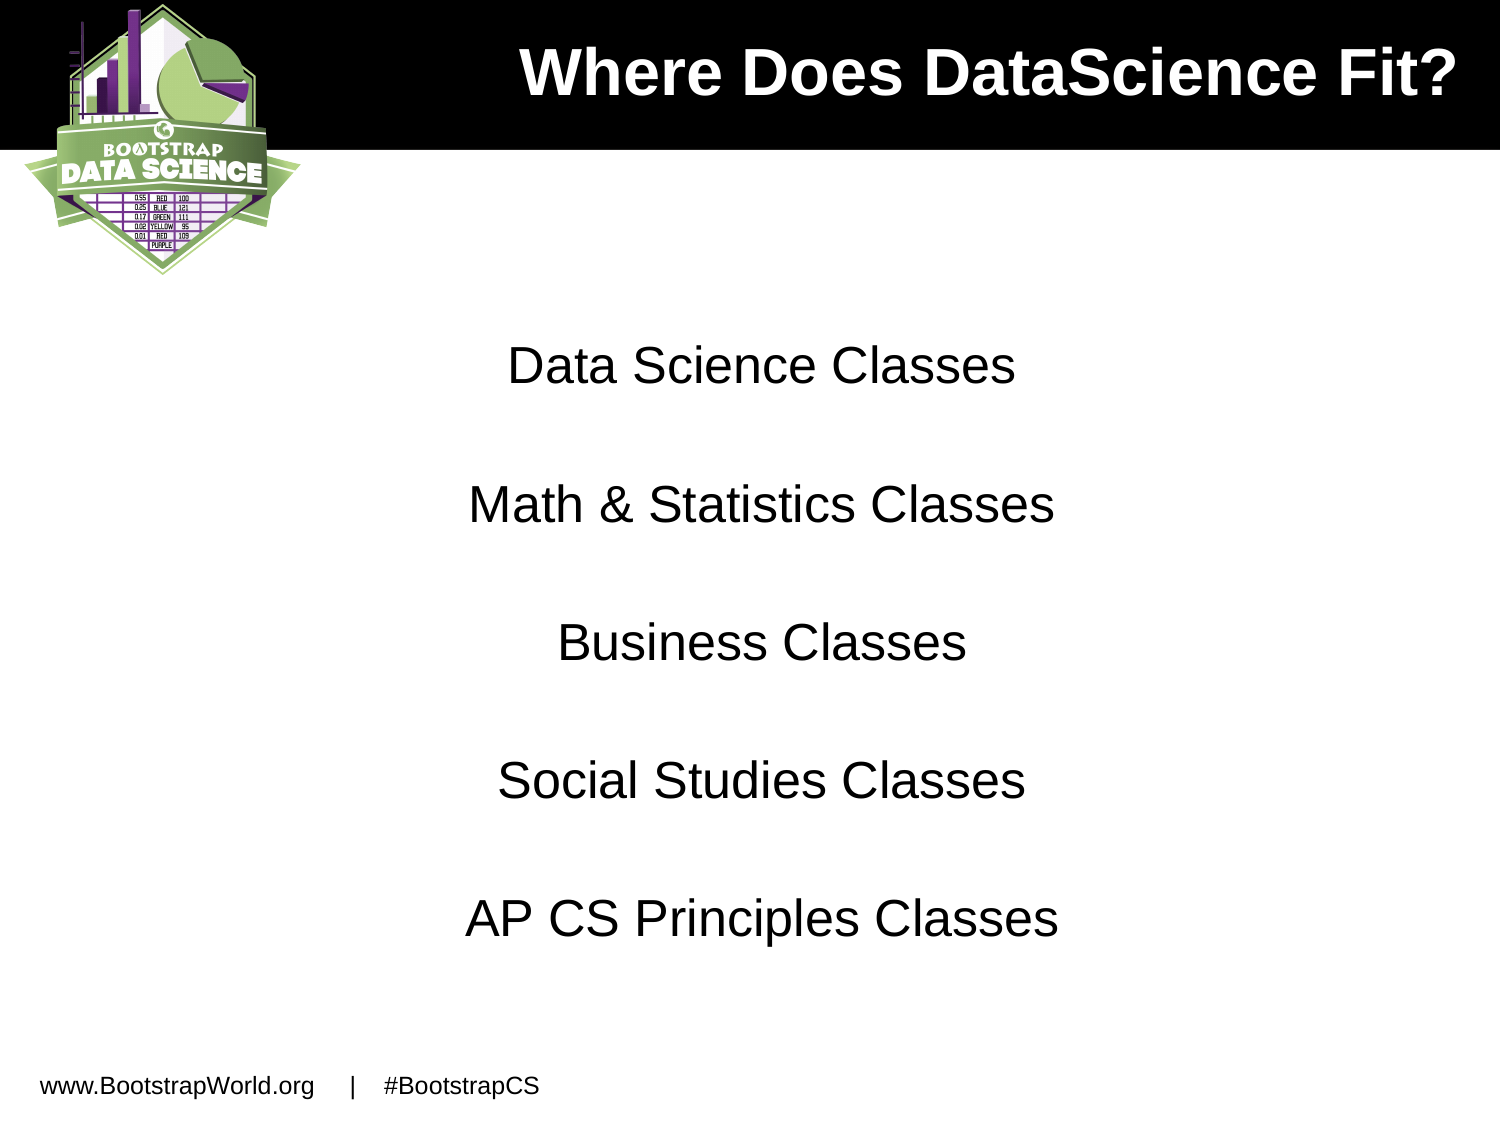

# Where Does DataScience Fit?
Data Science Classes
Math & Statistics Classes
Business Classes
Social Studies Classes
AP CS Principles Classes
www.BootstrapWorld.org     |    #BootstrapCS